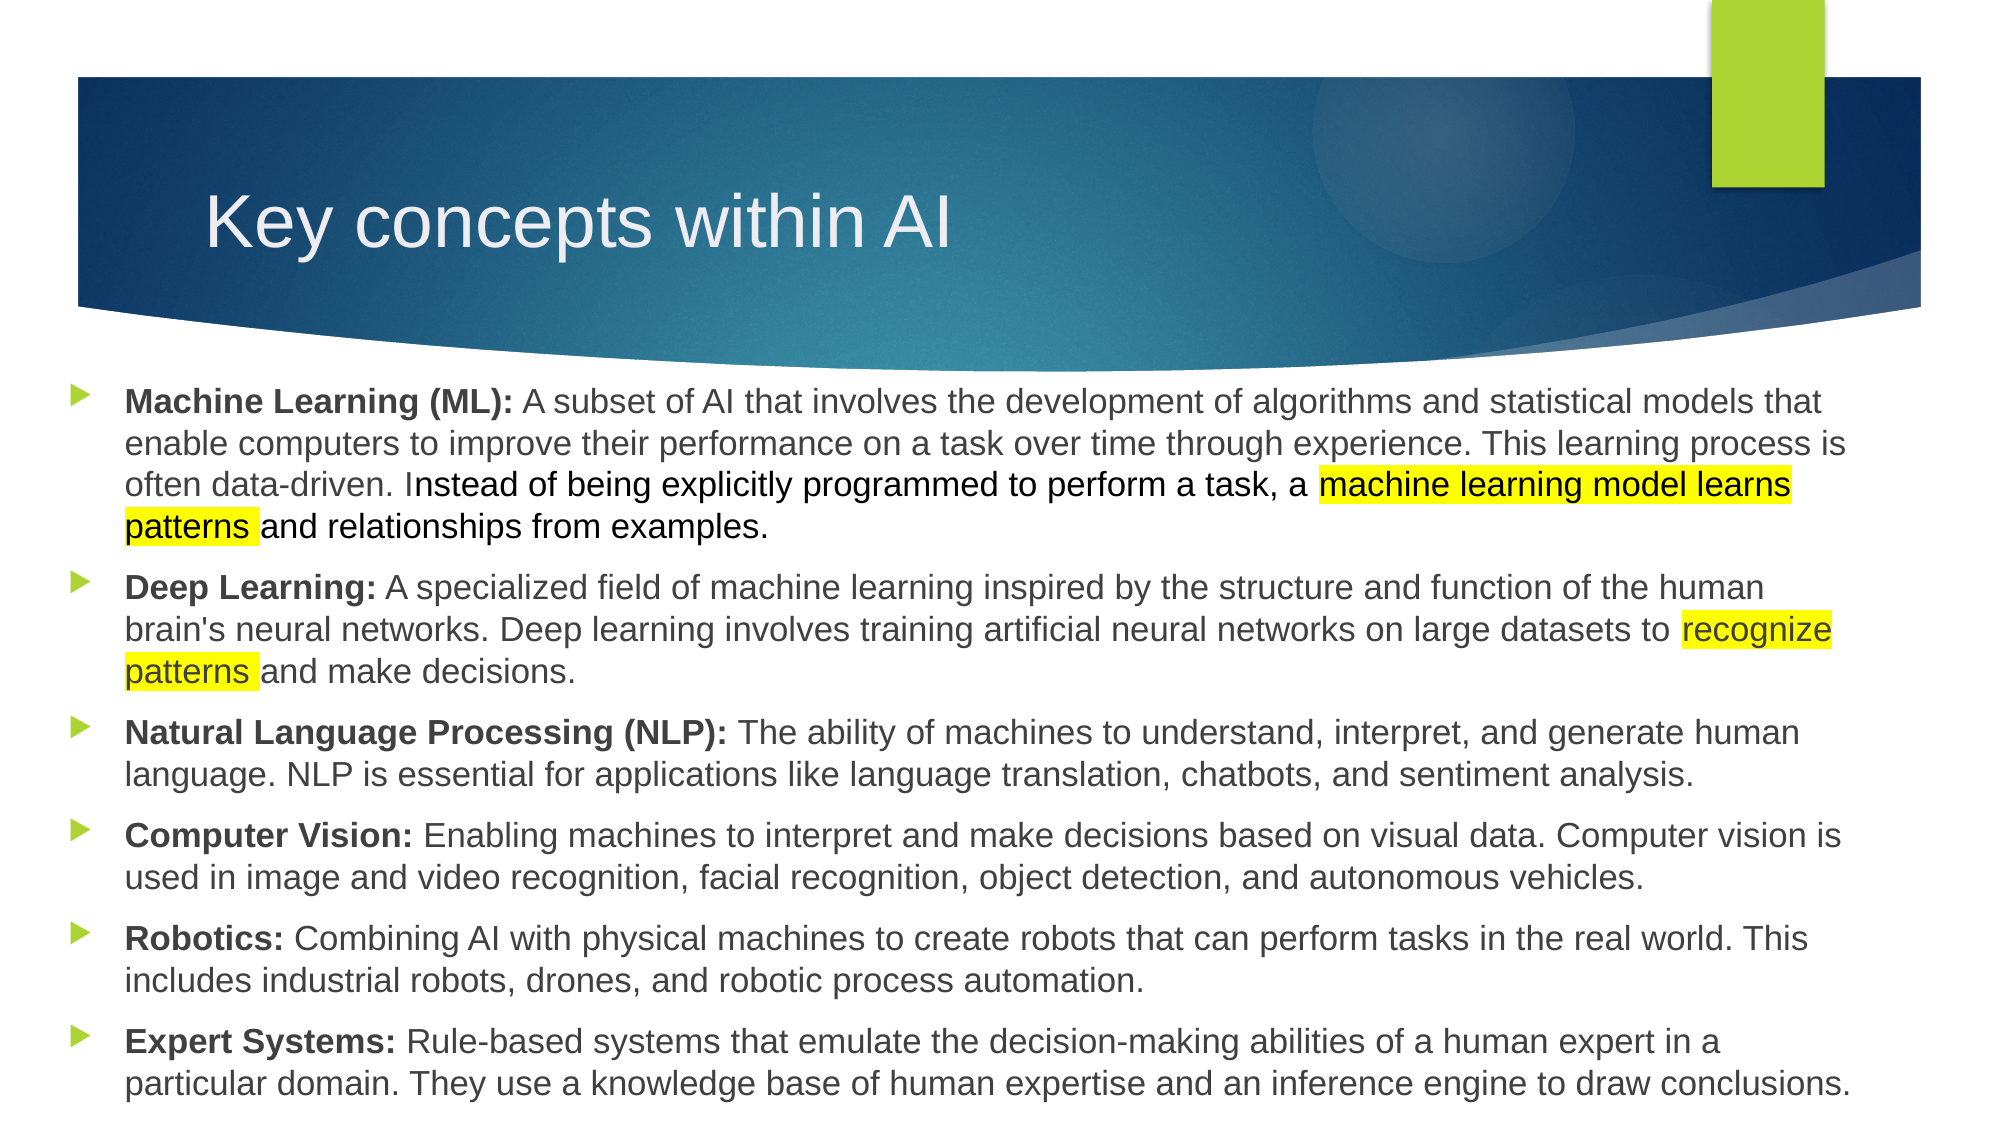

# Key concepts within AI
Machine Learning (ML): A subset of AI that involves the development of algorithms and statistical models that enable computers to improve their performance on a task over time through experience. This learning process is often data-driven. Instead of being explicitly programmed to perform a task, a machine learning model learns patterns and relationships from examples.
Deep Learning: A specialized field of machine learning inspired by the structure and function of the human brain's neural networks. Deep learning involves training artificial neural networks on large datasets to recognize patterns and make decisions.
Natural Language Processing (NLP): The ability of machines to understand, interpret, and generate human language. NLP is essential for applications like language translation, chatbots, and sentiment analysis.
Computer Vision: Enabling machines to interpret and make decisions based on visual data. Computer vision is used in image and video recognition, facial recognition, object detection, and autonomous vehicles.
Robotics: Combining AI with physical machines to create robots that can perform tasks in the real world. This includes industrial robots, drones, and robotic process automation.
Expert Systems: Rule-based systems that emulate the decision-making abilities of a human expert in a particular domain. They use a knowledge base of human expertise and an inference engine to draw conclusions.